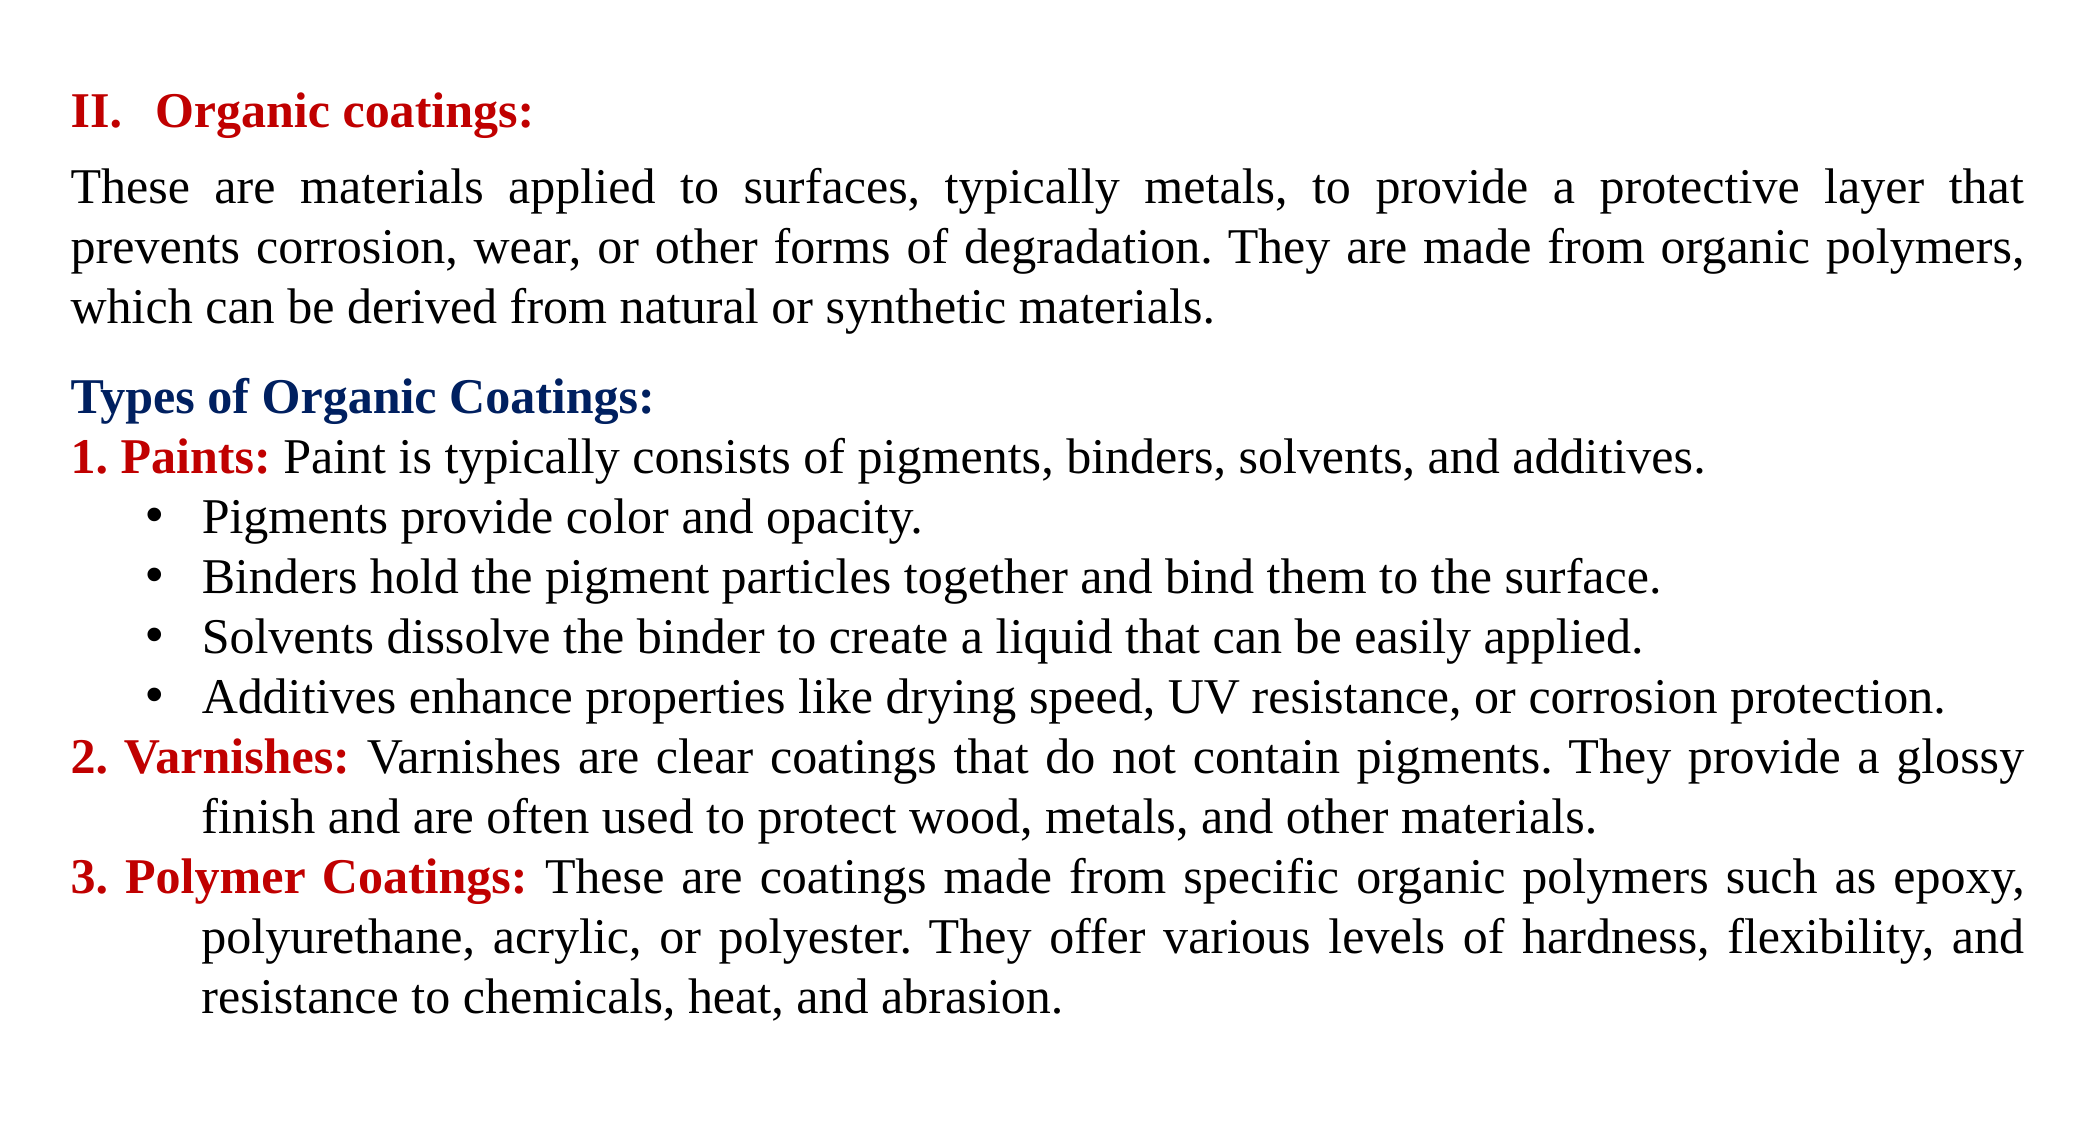

Organic coatings:
These are materials applied to surfaces, typically metals, to provide a protective layer that prevents corrosion, wear, or other forms of degradation. They are made from organic polymers, which can be derived from natural or synthetic materials.
Types of Organic Coatings:
1. Paints: Paint is typically consists of pigments, binders, solvents, and additives.
Pigments provide color and opacity.
Binders hold the pigment particles together and bind them to the surface.
Solvents dissolve the binder to create a liquid that can be easily applied.
Additives enhance properties like drying speed, UV resistance, or corrosion protection.
2. Varnishes: Varnishes are clear coatings that do not contain pigments. They provide a glossy finish and are often used to protect wood, metals, and other materials.
3. Polymer Coatings: These are coatings made from specific organic polymers such as epoxy, polyurethane, acrylic, or polyester. They offer various levels of hardness, flexibility, and resistance to chemicals, heat, and abrasion.